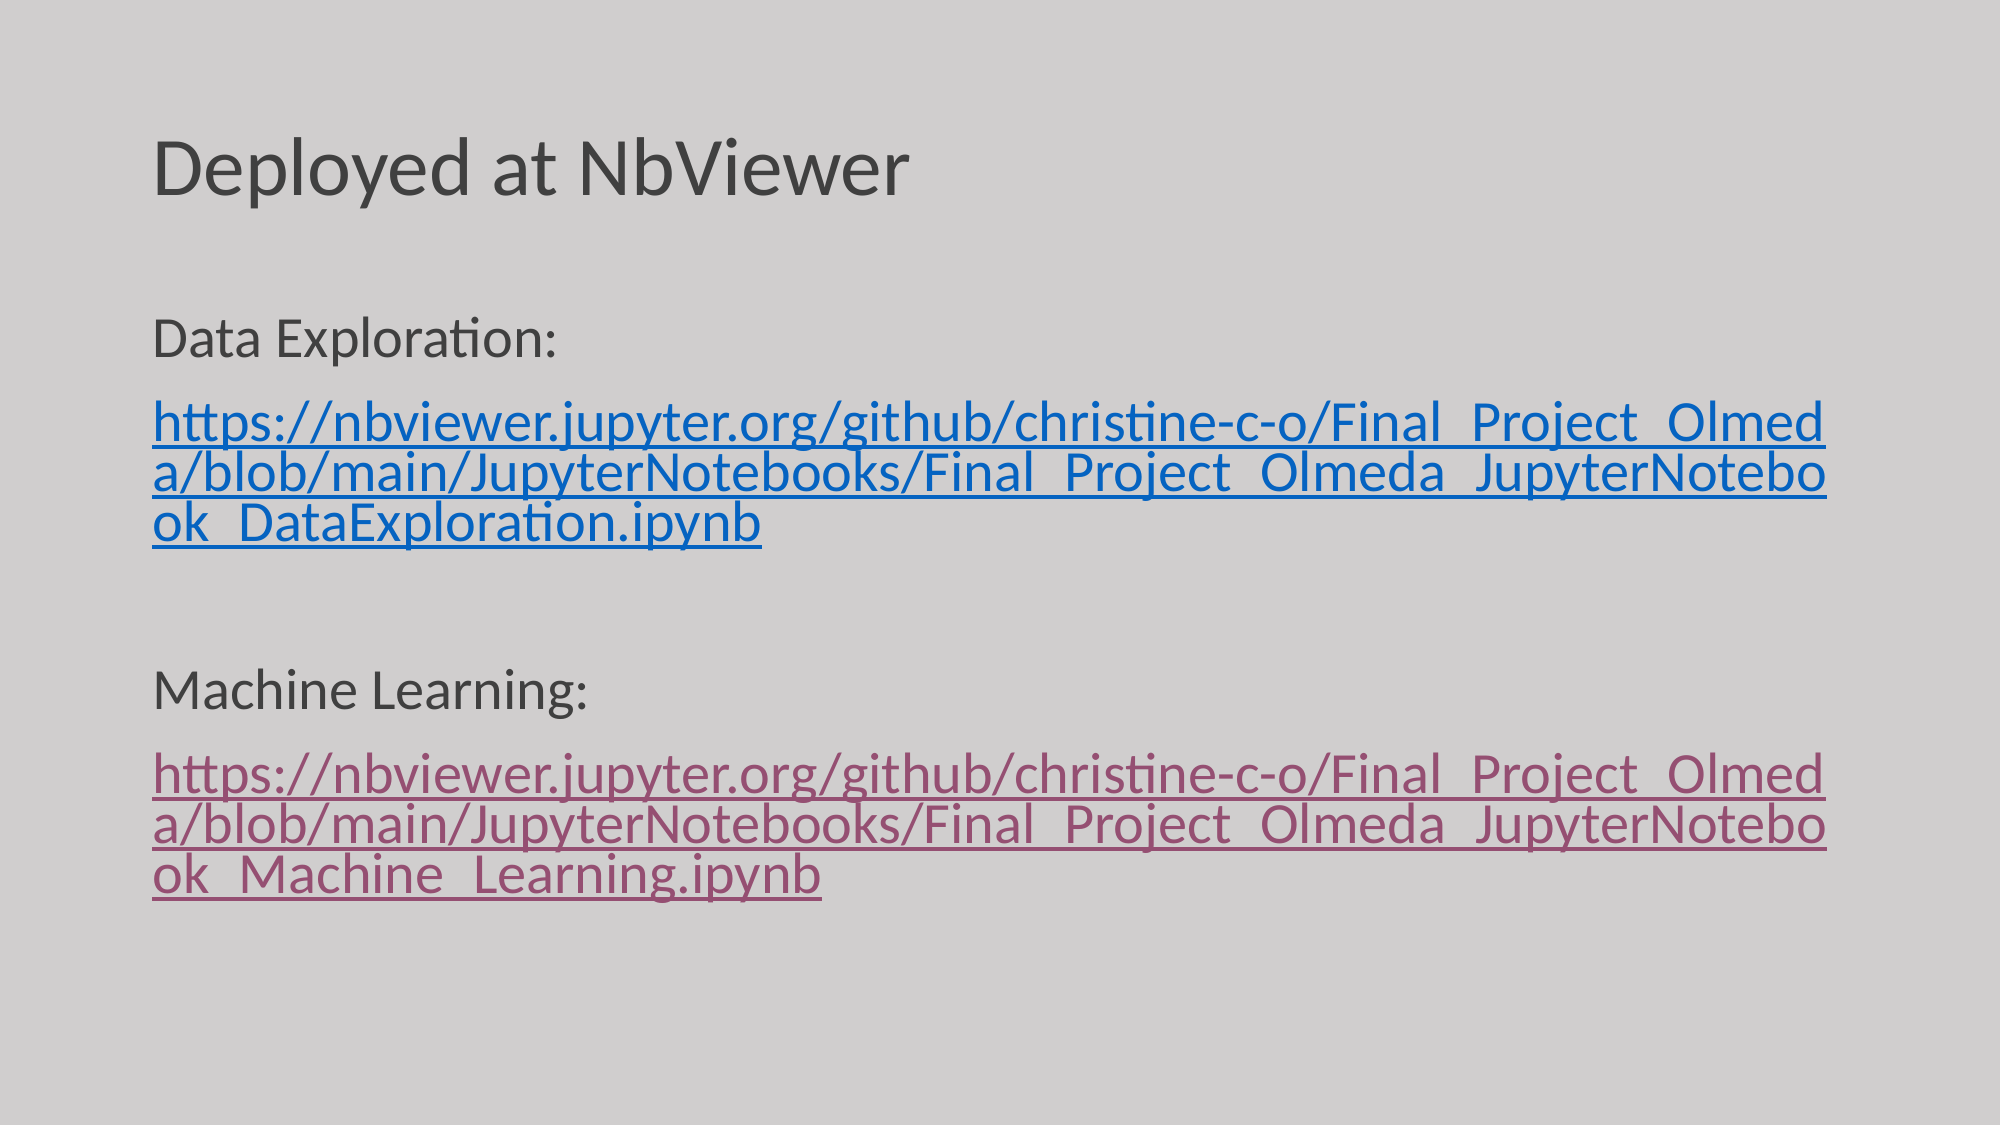

# Deployed at NbViewer
Data Exploration:
https://nbviewer.jupyter.org/github/christine-c-o/Final_Project_Olmeda/blob/main/JupyterNotebooks/Final_Project_Olmeda_JupyterNotebook_DataExploration.ipynb

Machine Learning:
https://nbviewer.jupyter.org/github/christine-c-o/Final_Project_Olmeda/blob/main/JupyterNotebooks/Final_Project_Olmeda_JupyterNotebook_Machine_Learning.ipynb